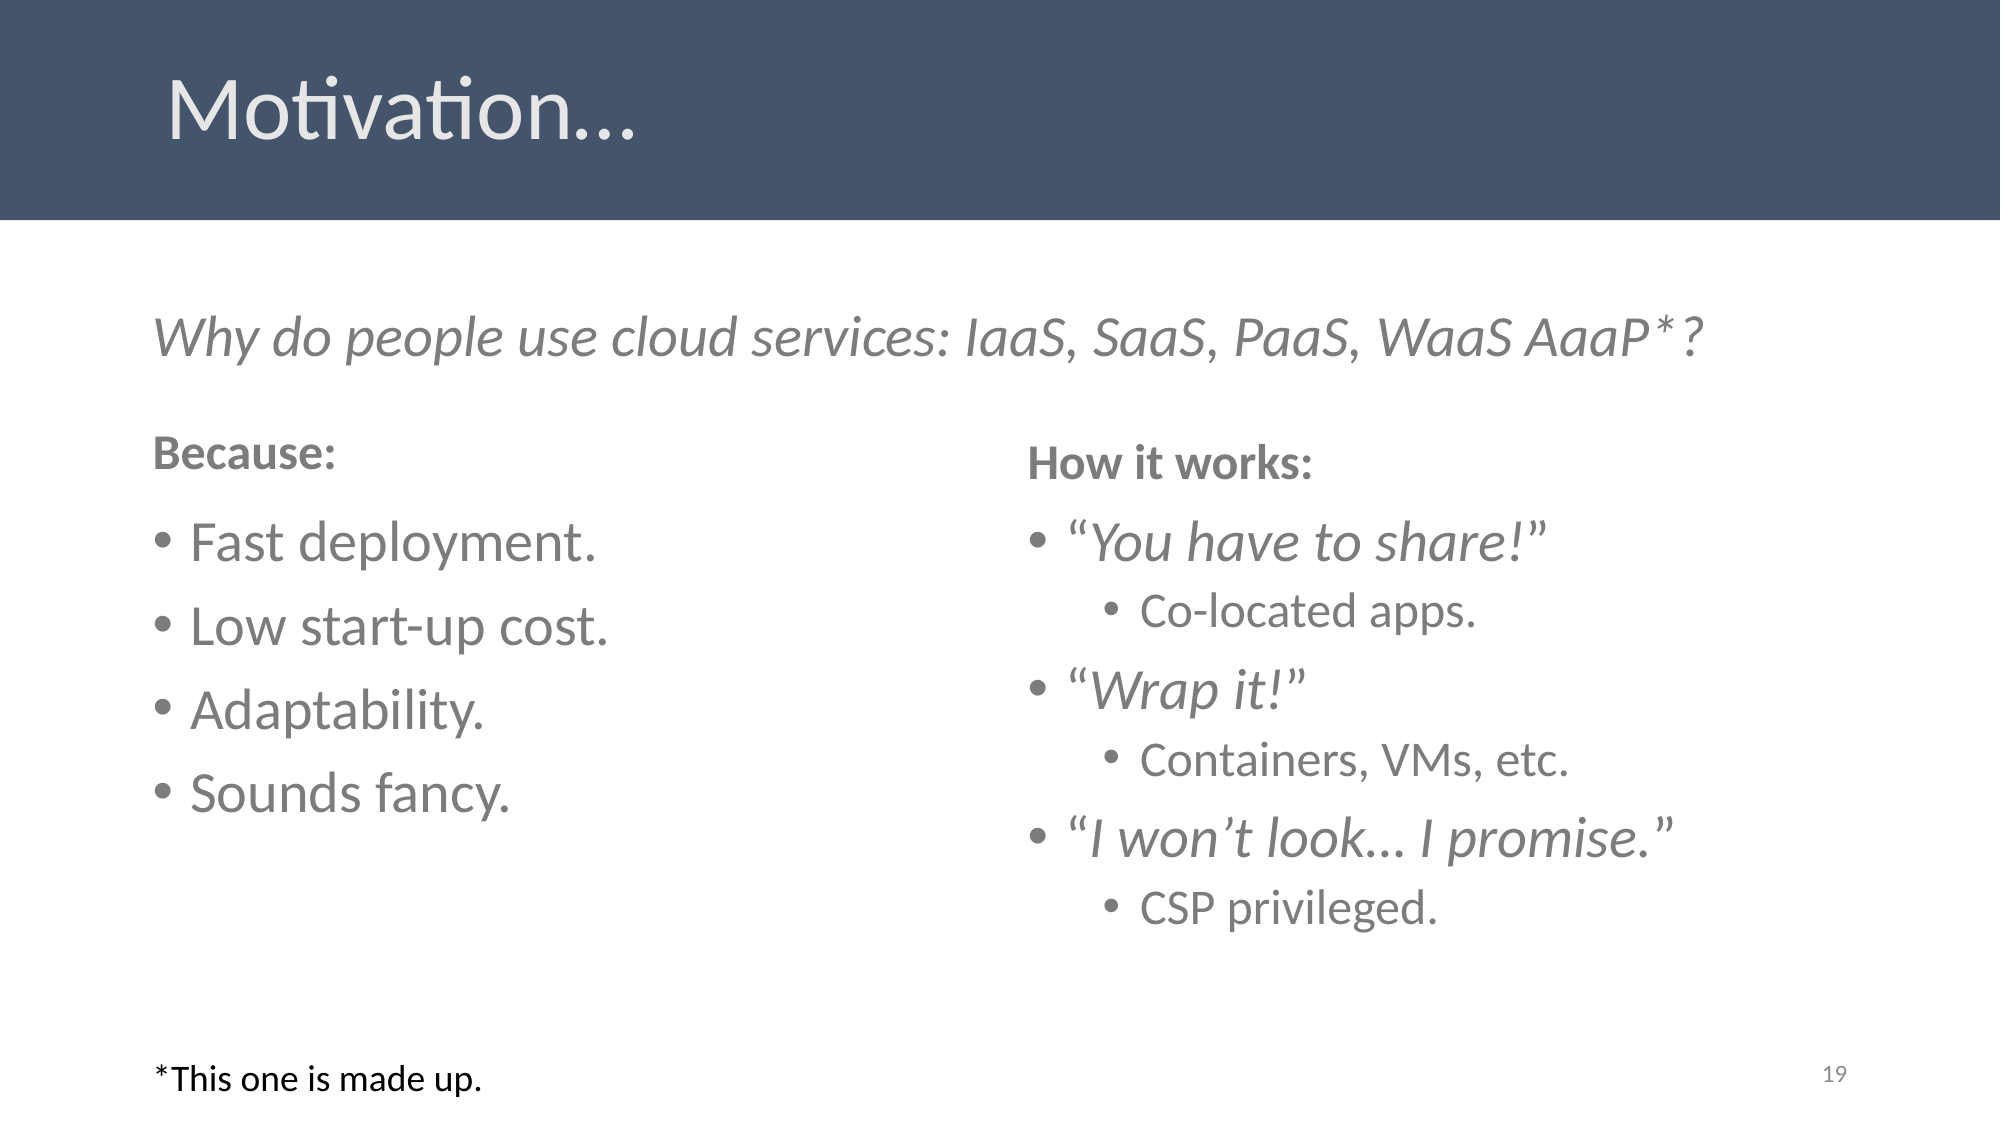

# Motivation…
Why do people use cloud services: IaaS, SaaS, PaaS, WaaS AaaP*?
How it works:
Because:
Fast deployment.
Low start-up cost.
Adaptability.
Sounds fancy.

“You have to share!”
Co-located apps.
“Wrap it!”
Containers, VMs, etc.
“I won’t look… I promise.”
CSP privileged.
19
*This one is made up.